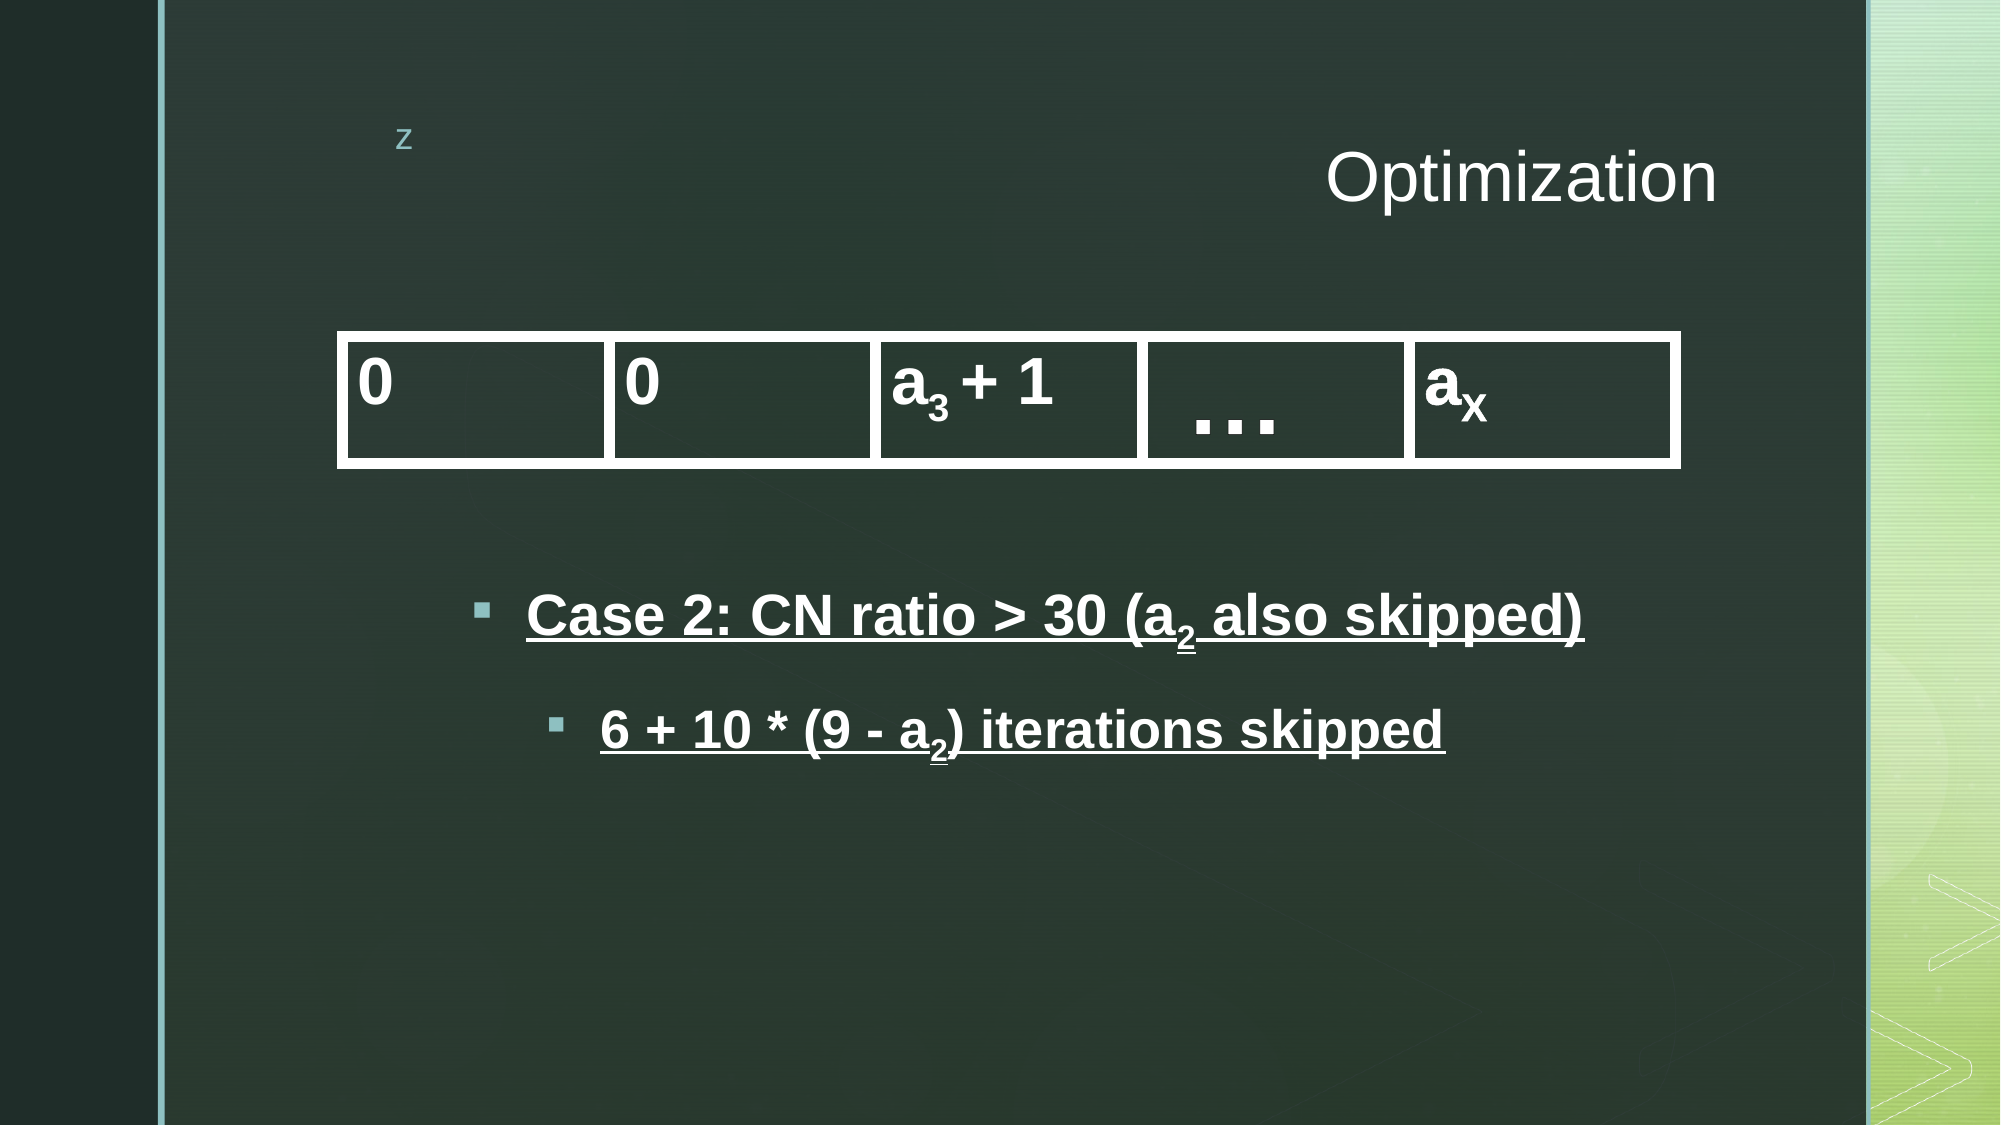

# Optimization
| 0 | 0 | a3 + 1 | … | aX |
| --- | --- | --- | --- | --- |
Case 2: CN ratio > 30 (a2 also skipped)
6 + 10 * (9 - a2) iterations skipped